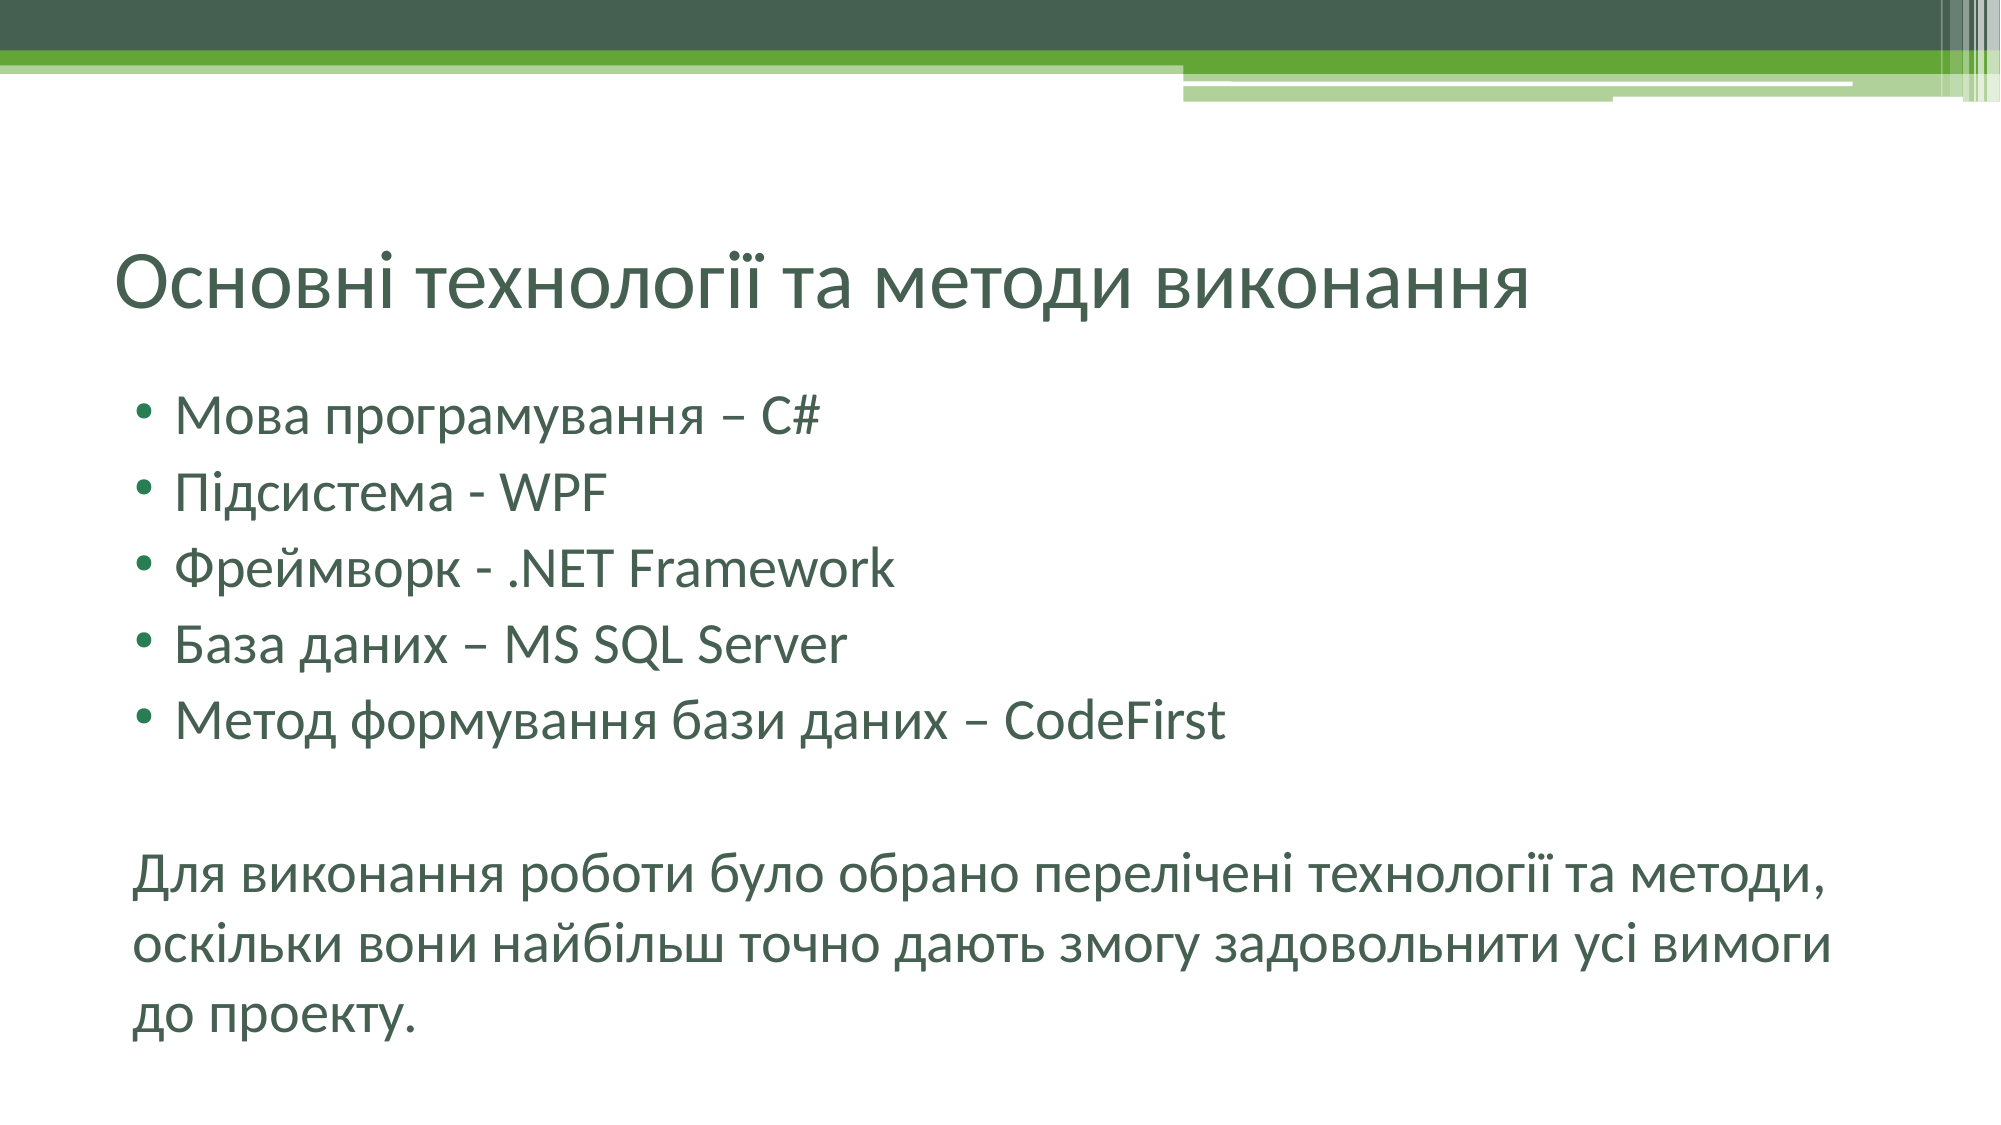

# Основні технології та методи виконання
Мова програмування – C#
Підсистема - WPF
Фреймворк - .NET Framework
База даних – MS SQL Server
Метод формування бази даних – CodeFirst

Для виконання роботи було обрано перелічені технології та методи, оскільки вони найбільш точно дають змогу задовольнити усі вимоги до проекту.